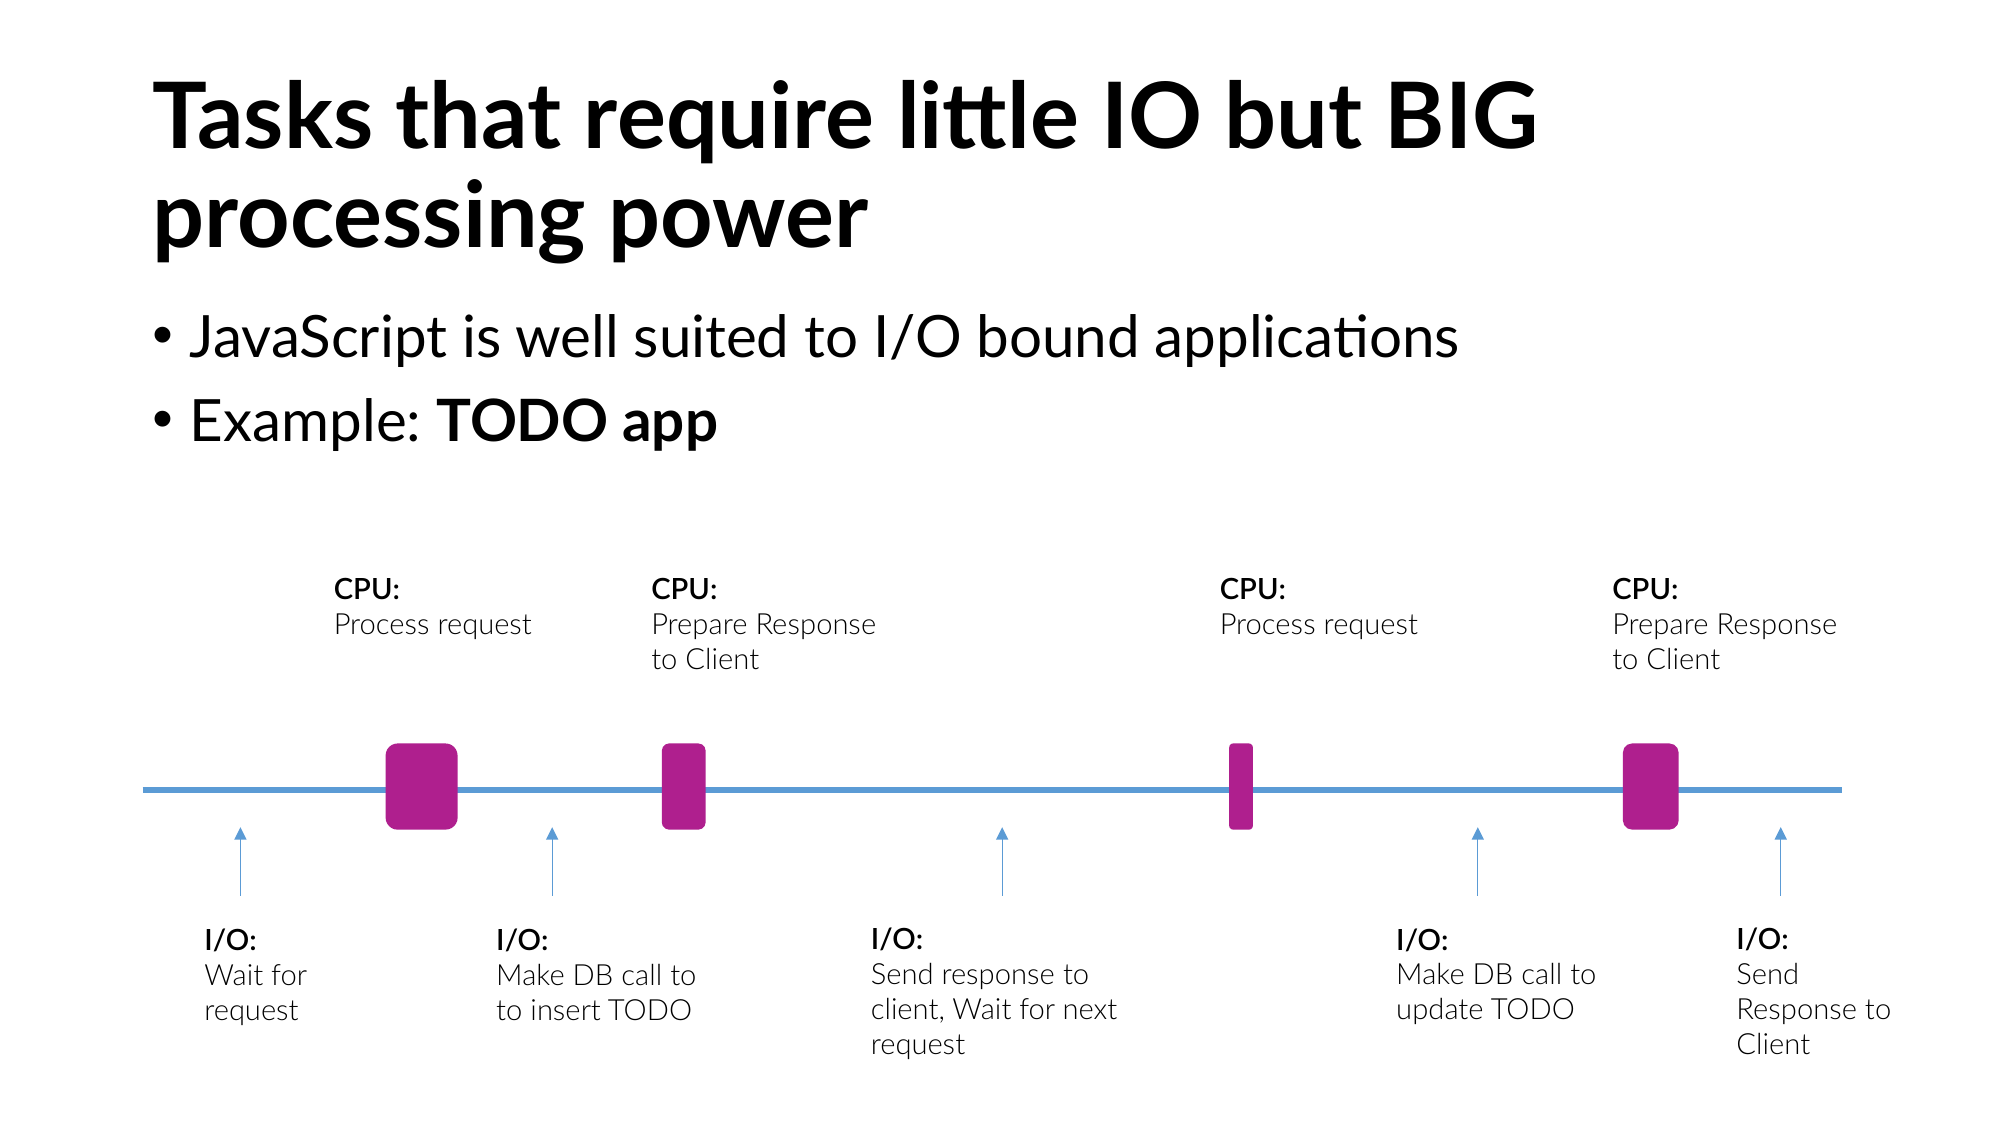

# Tasks that require little IO but BIG processing power
JavaScript is well suited to I/O bound applications
Example: TODO app
CPU:
Prepare Response to Client
CPU:
Process request
CPU:
Process request
CPU:
Prepare Response to Client

I/O:
Send response to client, Wait for next request

I/O:
Send Response to Client

I/O:
Make DB call to update TODO

I/O:
Wait for request

I/O:
Make DB call to to insert TODO